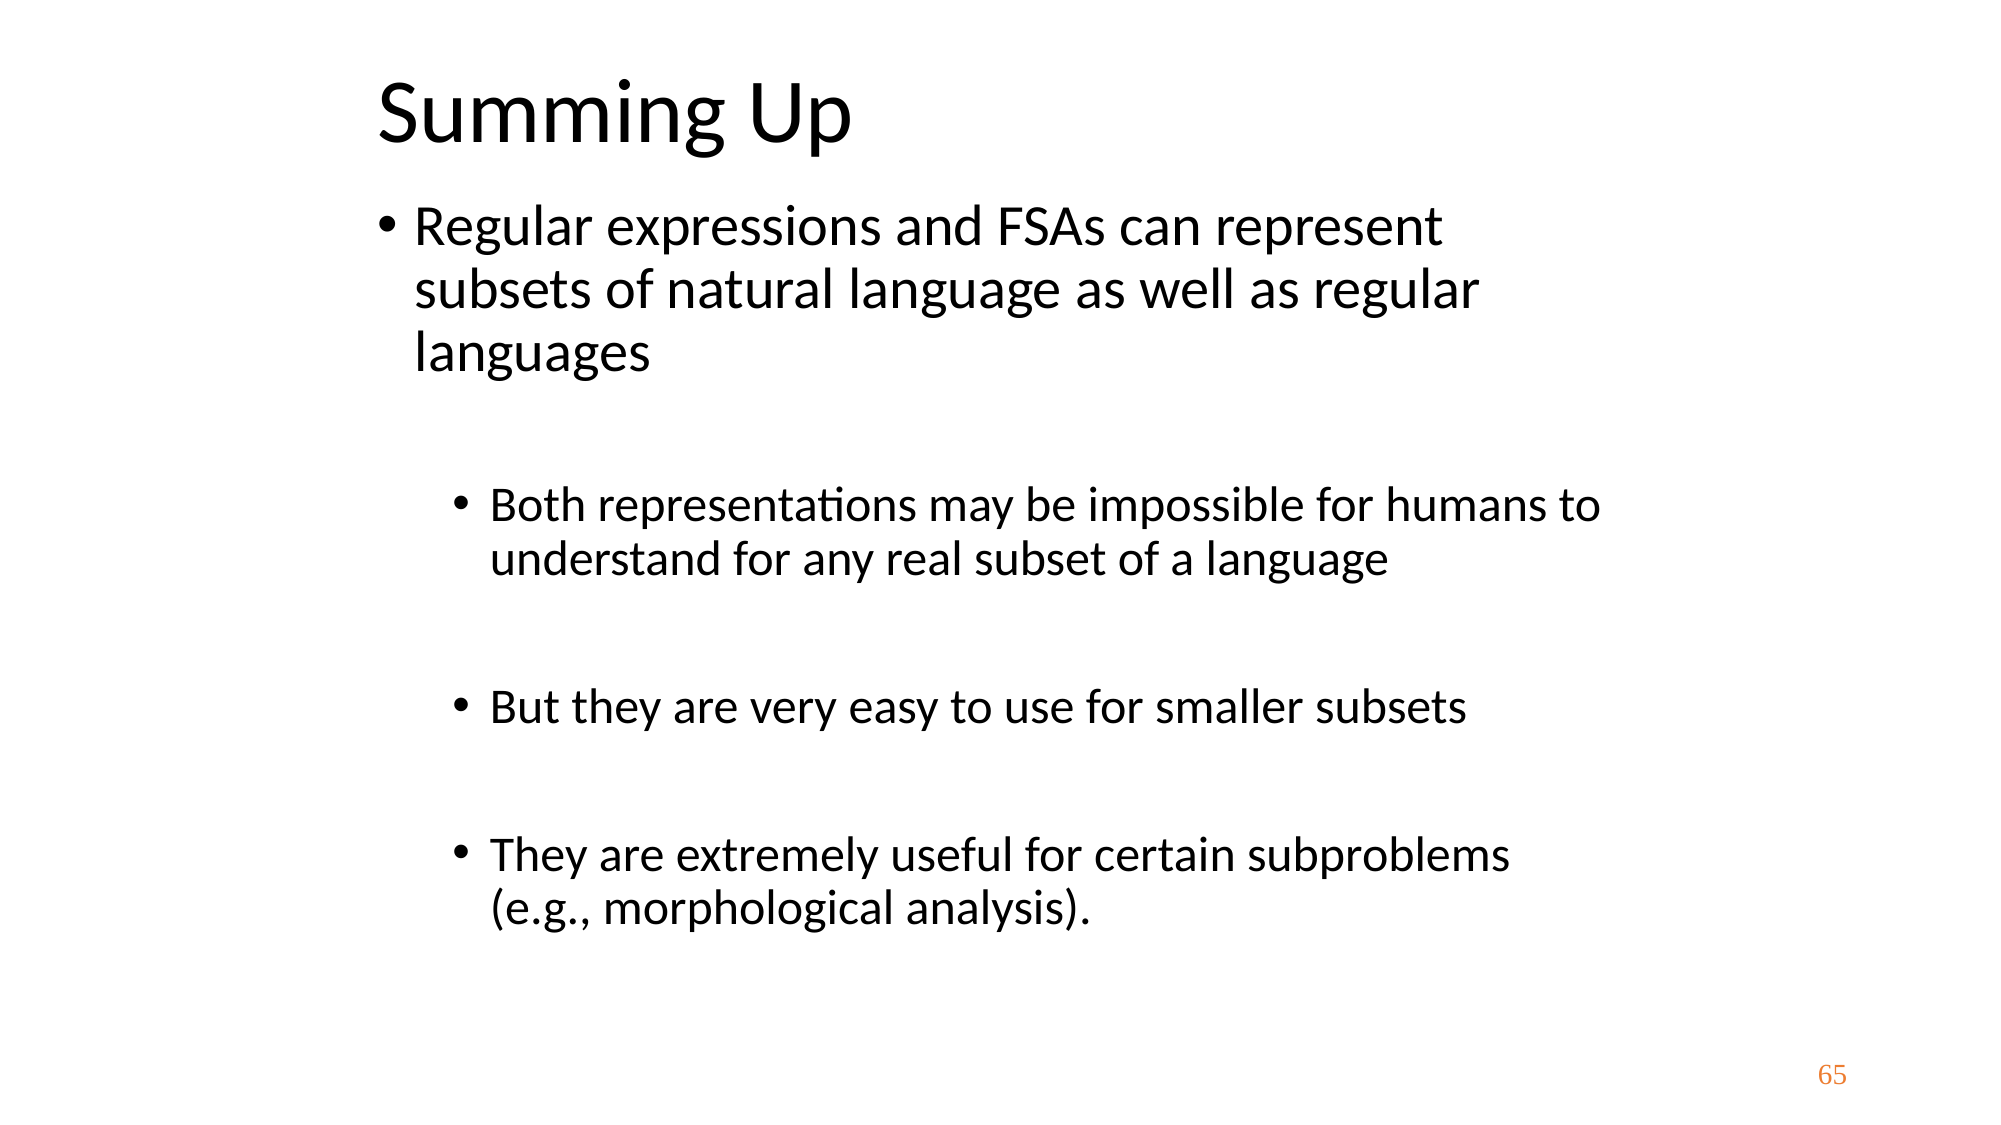

# Summing Up
Regular expressions and FSAs can represent subsets of natural language as well as regular languages

Both representations may be impossible for humans to understand for any real subset of a language

But they are very easy to use for smaller subsets

They are extremely useful for certain subproblems (e.g., morphological analysis).

65